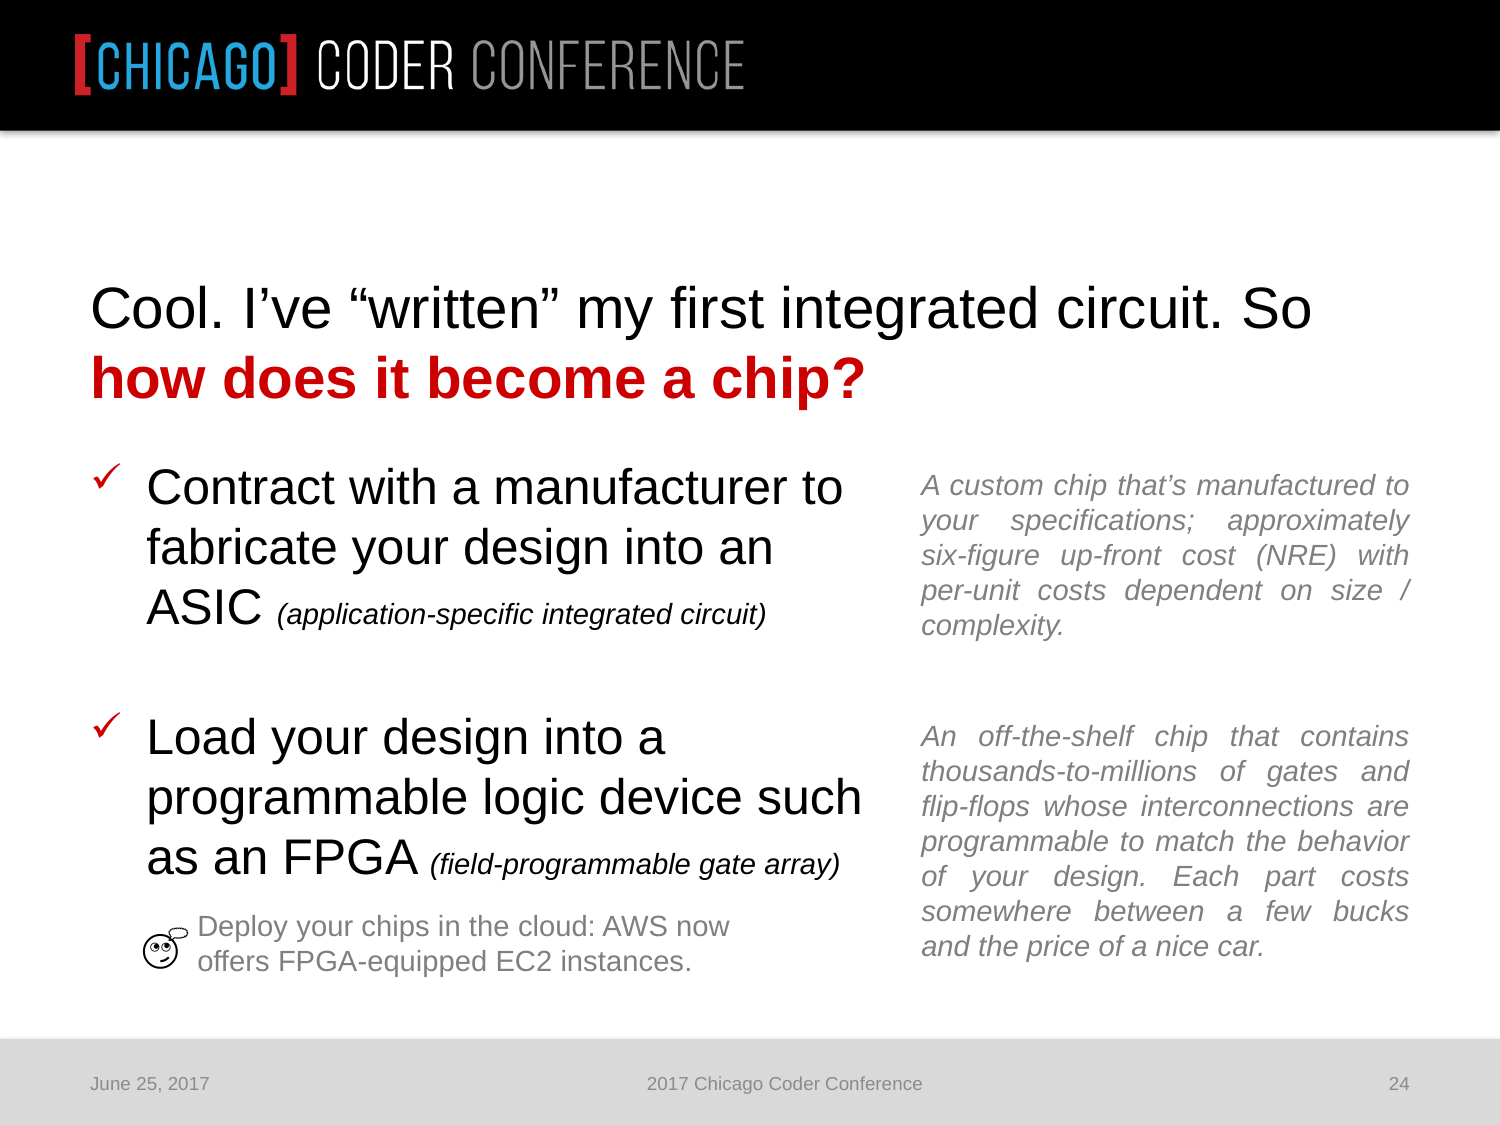

Cool. I’ve “written” my first integrated circuit. So how does it become a chip?

Contract with a manufacturer to
fabricate your design into an
ASIC (application-specific integrated circuit)

Load your design into a
programmable logic device such
as an FPGA (field-programmable gate array)
A custom chip that’s manufactured to your specifications; approximately six-figure up-front cost (NRE) with per-unit costs dependent on size / complexity.
An off-the-shelf chip that contains thousands-to-millions of gates and flip-flops whose interconnections are programmable to match the behavior of your design. Each part costs somewhere between a few bucks and the price of a nice car.
Deploy your chips in the cloud: AWS now offers FPGA-equipped EC2 instances.
🤔
June 25, 2017
2017 Chicago Coder Conference
24